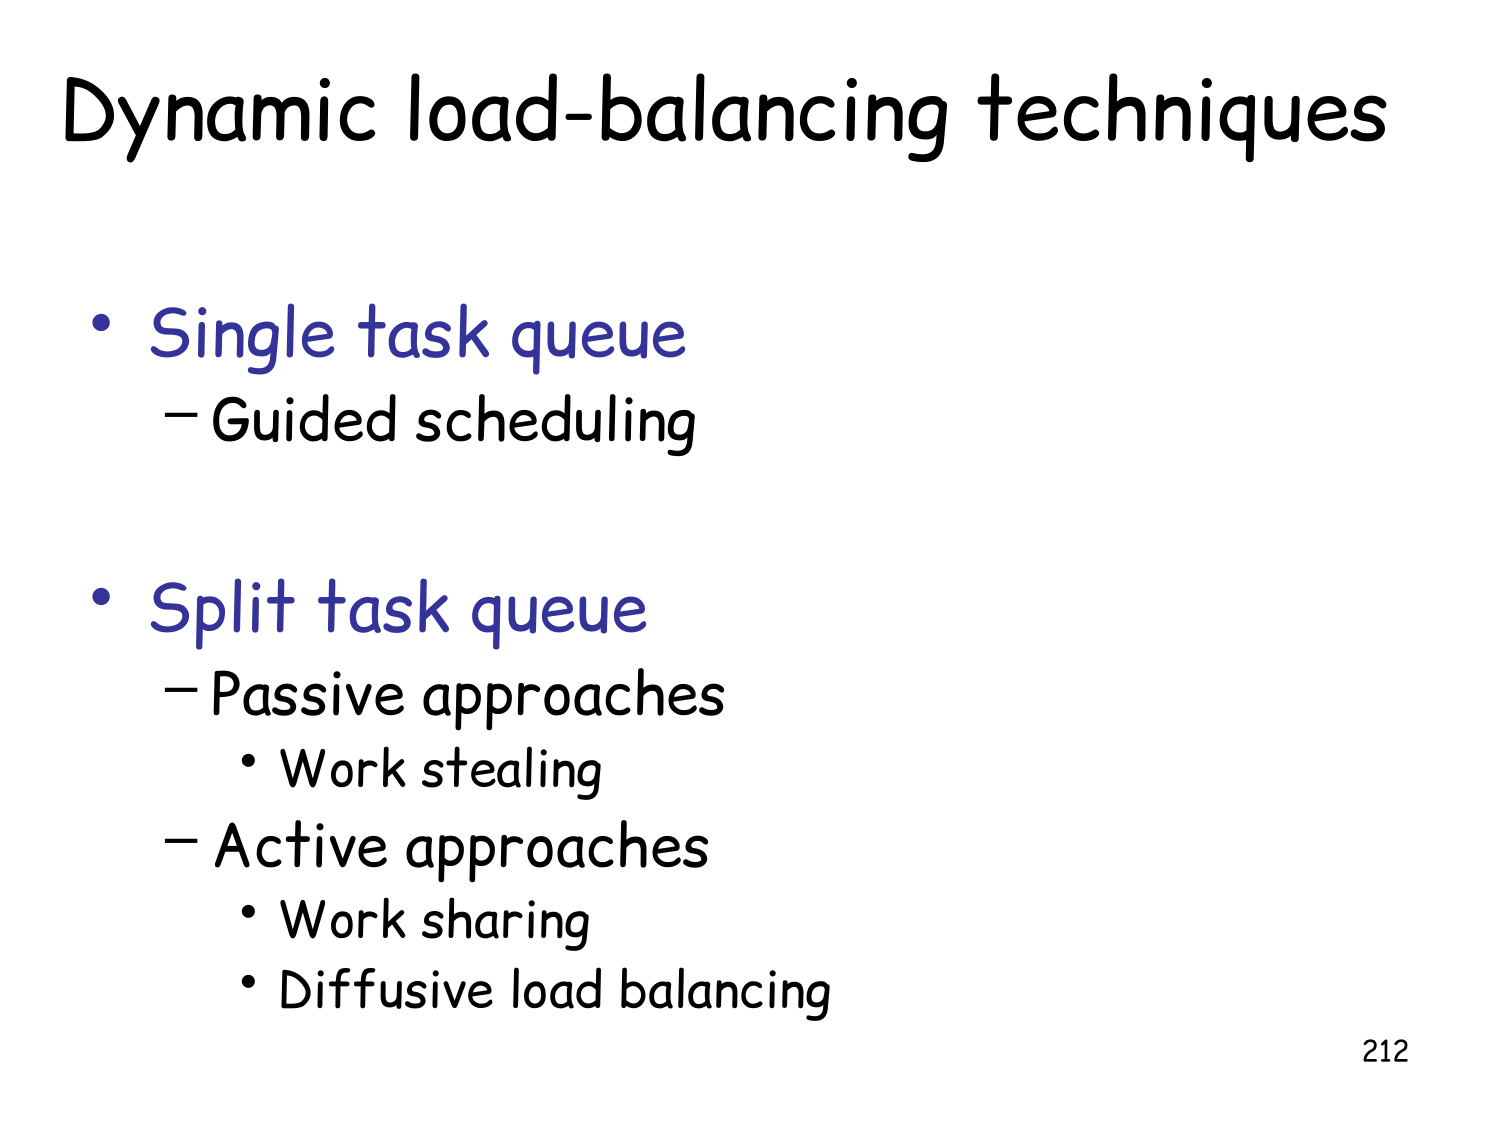

# Dynamic load-balancing techniques
Single task queue
Guided scheduling

Split task queue
Passive approaches
Work stealing
Active approaches
Work sharing
Diffusive load balancing
212